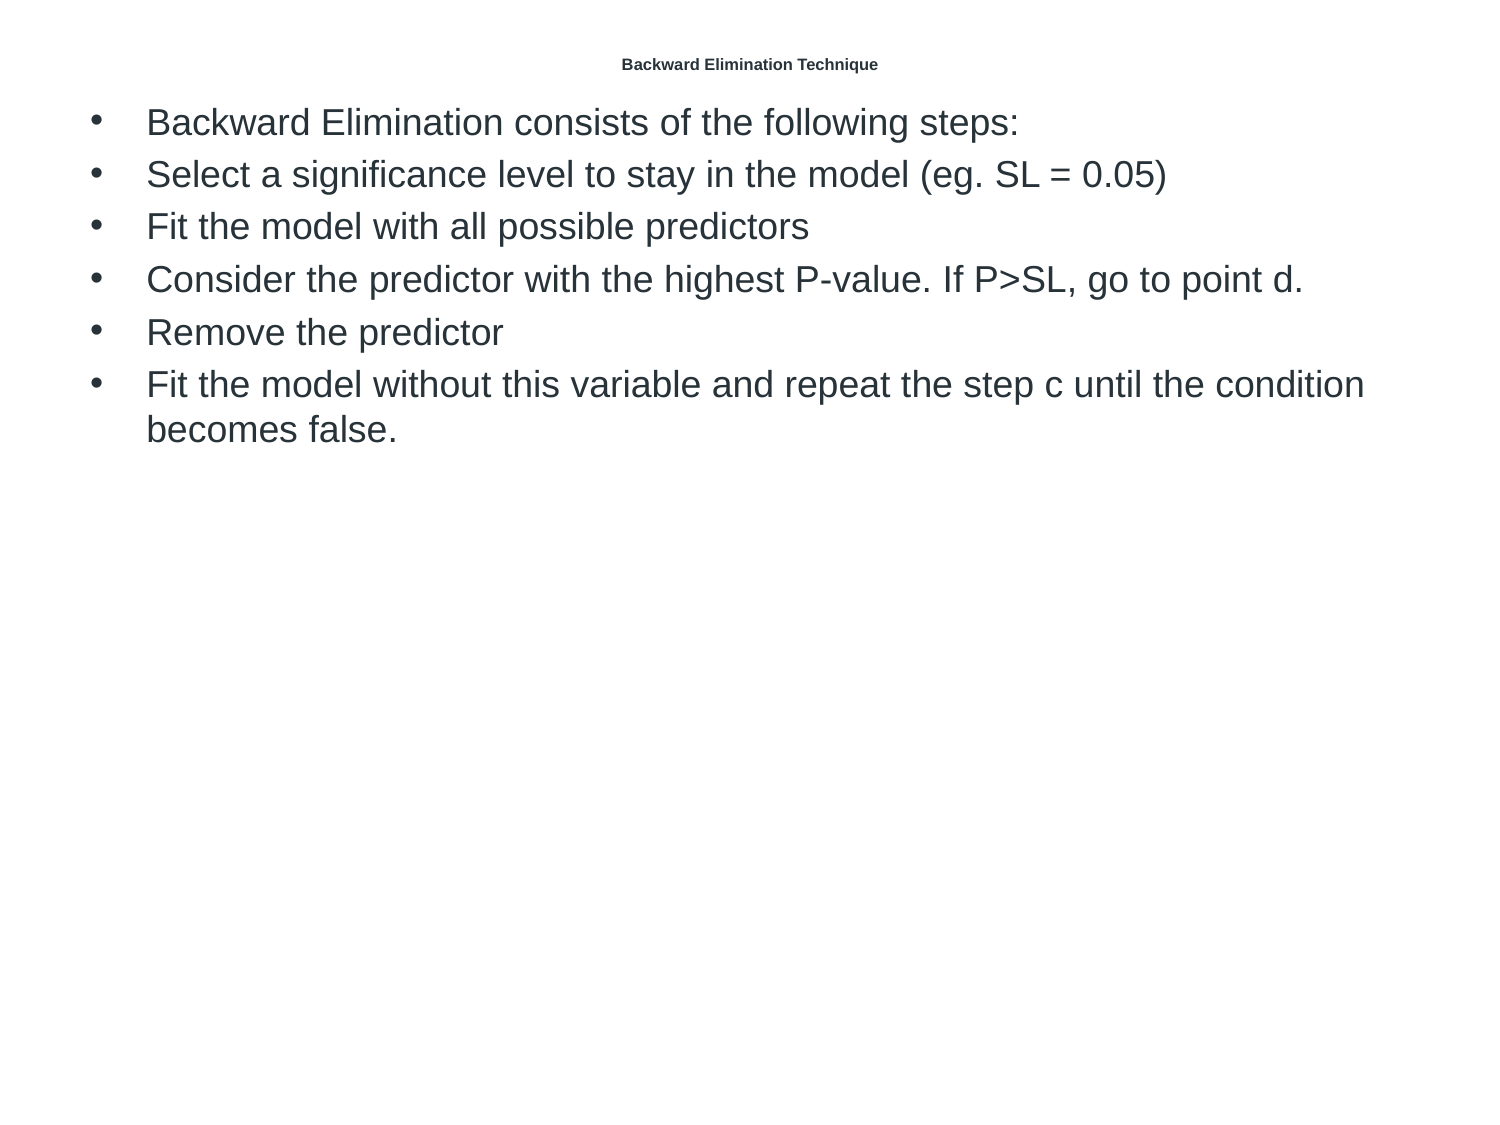

# Backward Elimination Technique
Backward Elimination consists of the following steps:
Select a significance level to stay in the model (eg. SL = 0.05)
Fit the model with all possible predictors
Consider the predictor with the highest P-value. If P>SL, go to point d.
Remove the predictor
Fit the model without this variable and repeat the step c until the condition becomes false.